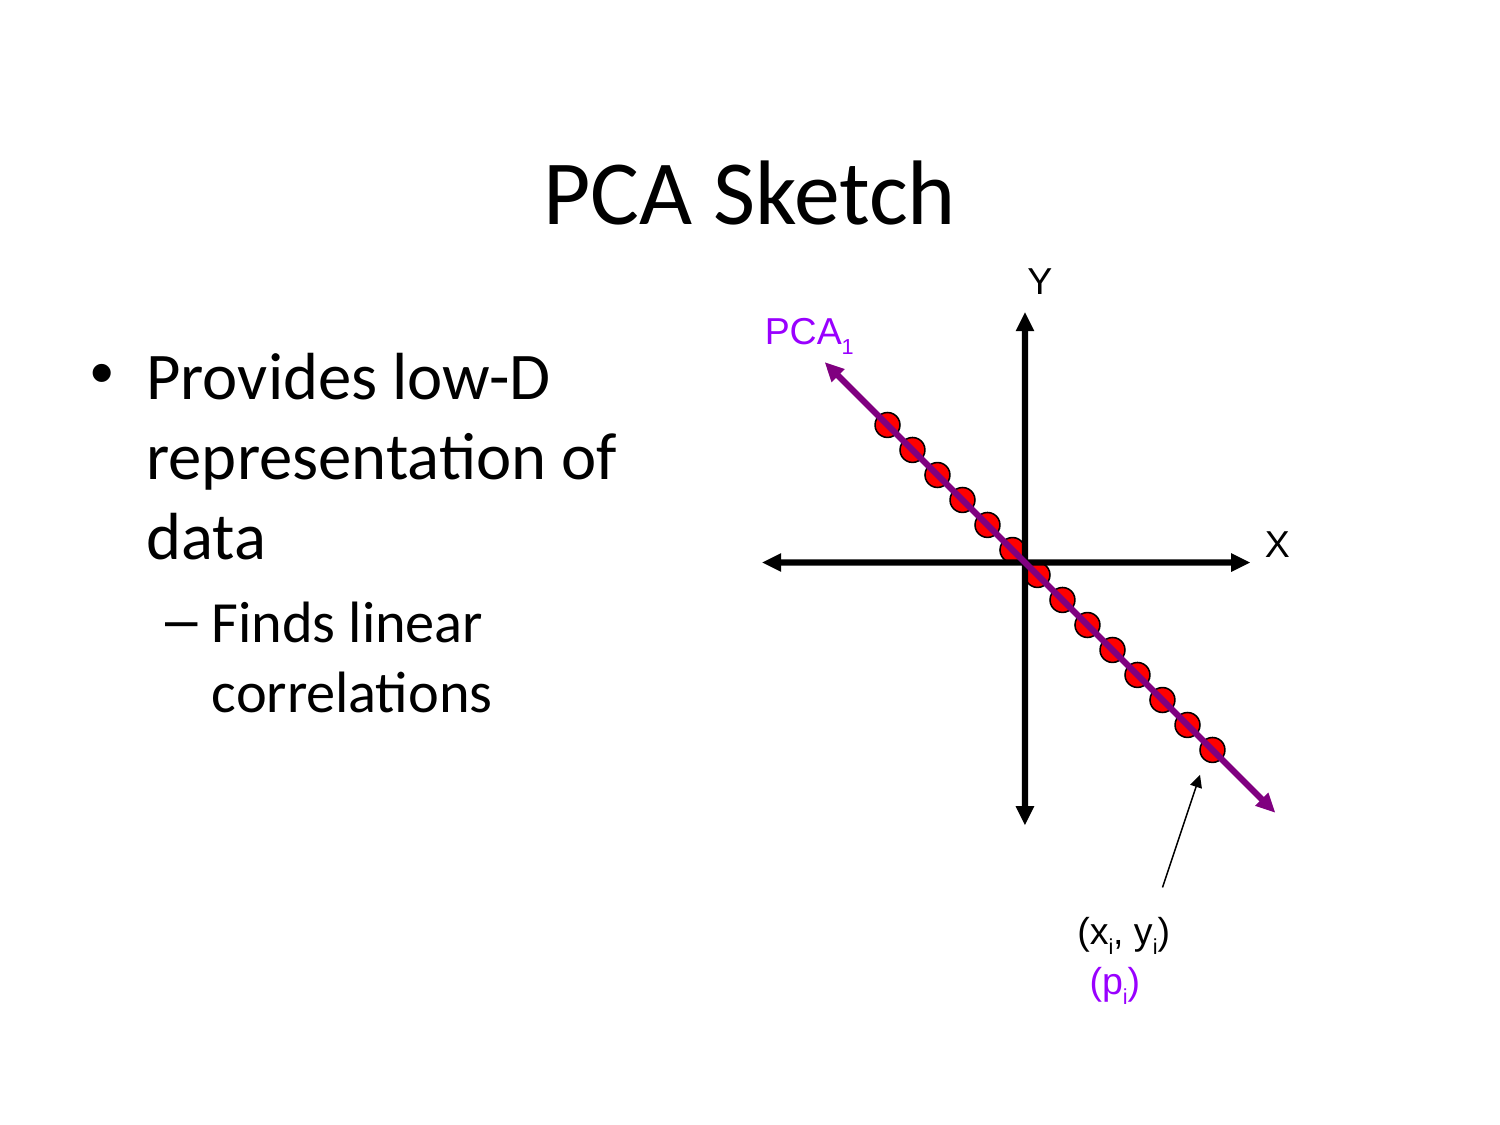

# PCA Sketch
Y
PCA1

Provides low-D representation of data
Finds linear correlations

X

(xi, yi)
(pi)